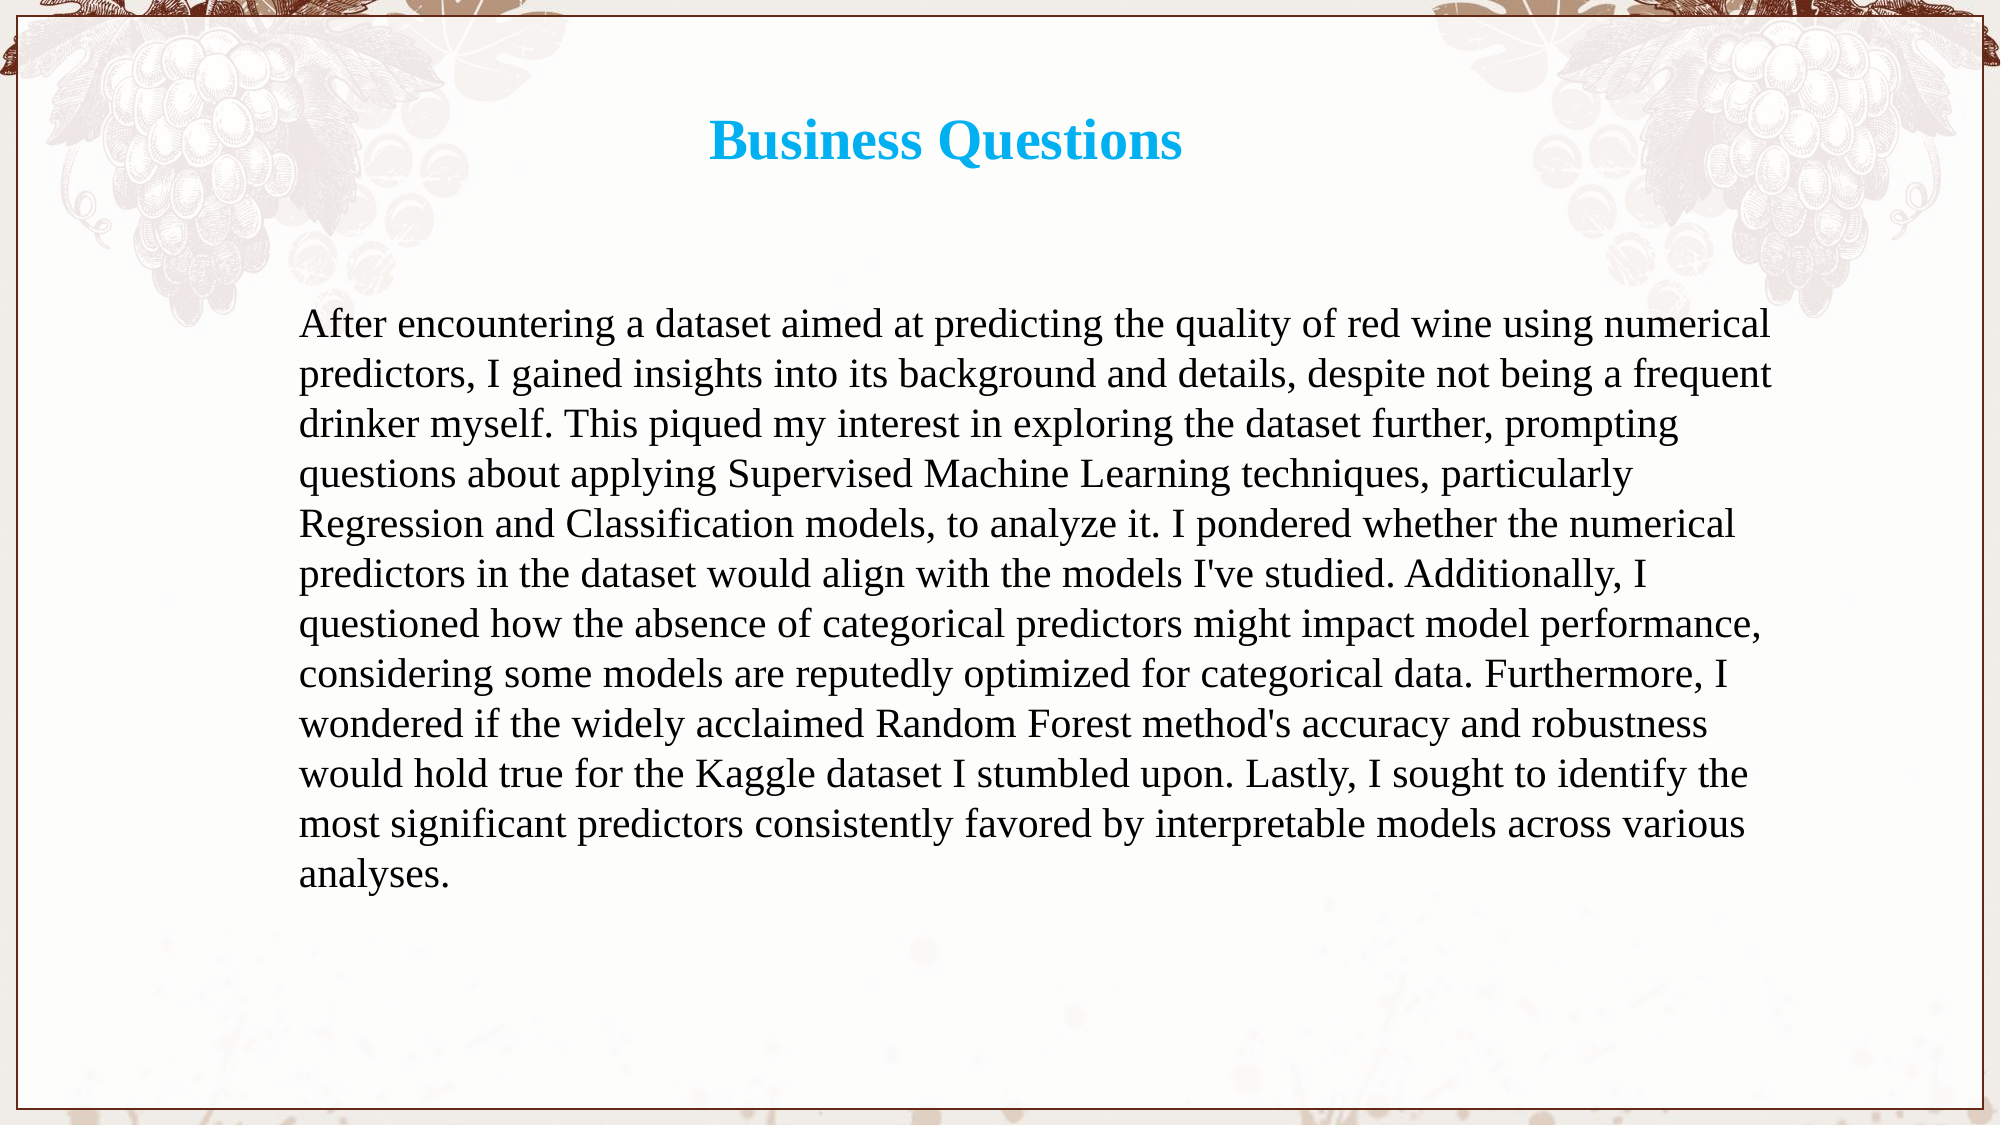

Business Questions

After encountering a dataset aimed at predicting the quality of red wine using numerical predictors, I gained insights into its background and details, despite not being a frequent drinker myself. This piqued my interest in exploring the dataset further, prompting questions about applying Supervised Machine Learning techniques, particularly Regression and Classification models, to analyze it. I pondered whether the numerical predictors in the dataset would align with the models I've studied. Additionally, I questioned how the absence of categorical predictors might impact model performance, considering some models are reputedly optimized for categorical data. Furthermore, I wondered if the widely acclaimed Random Forest method's accuracy and robustness would hold true for the Kaggle dataset I stumbled upon. Lastly, I sought to identify the most significant predictors consistently favored by interpretable models across various analyses.